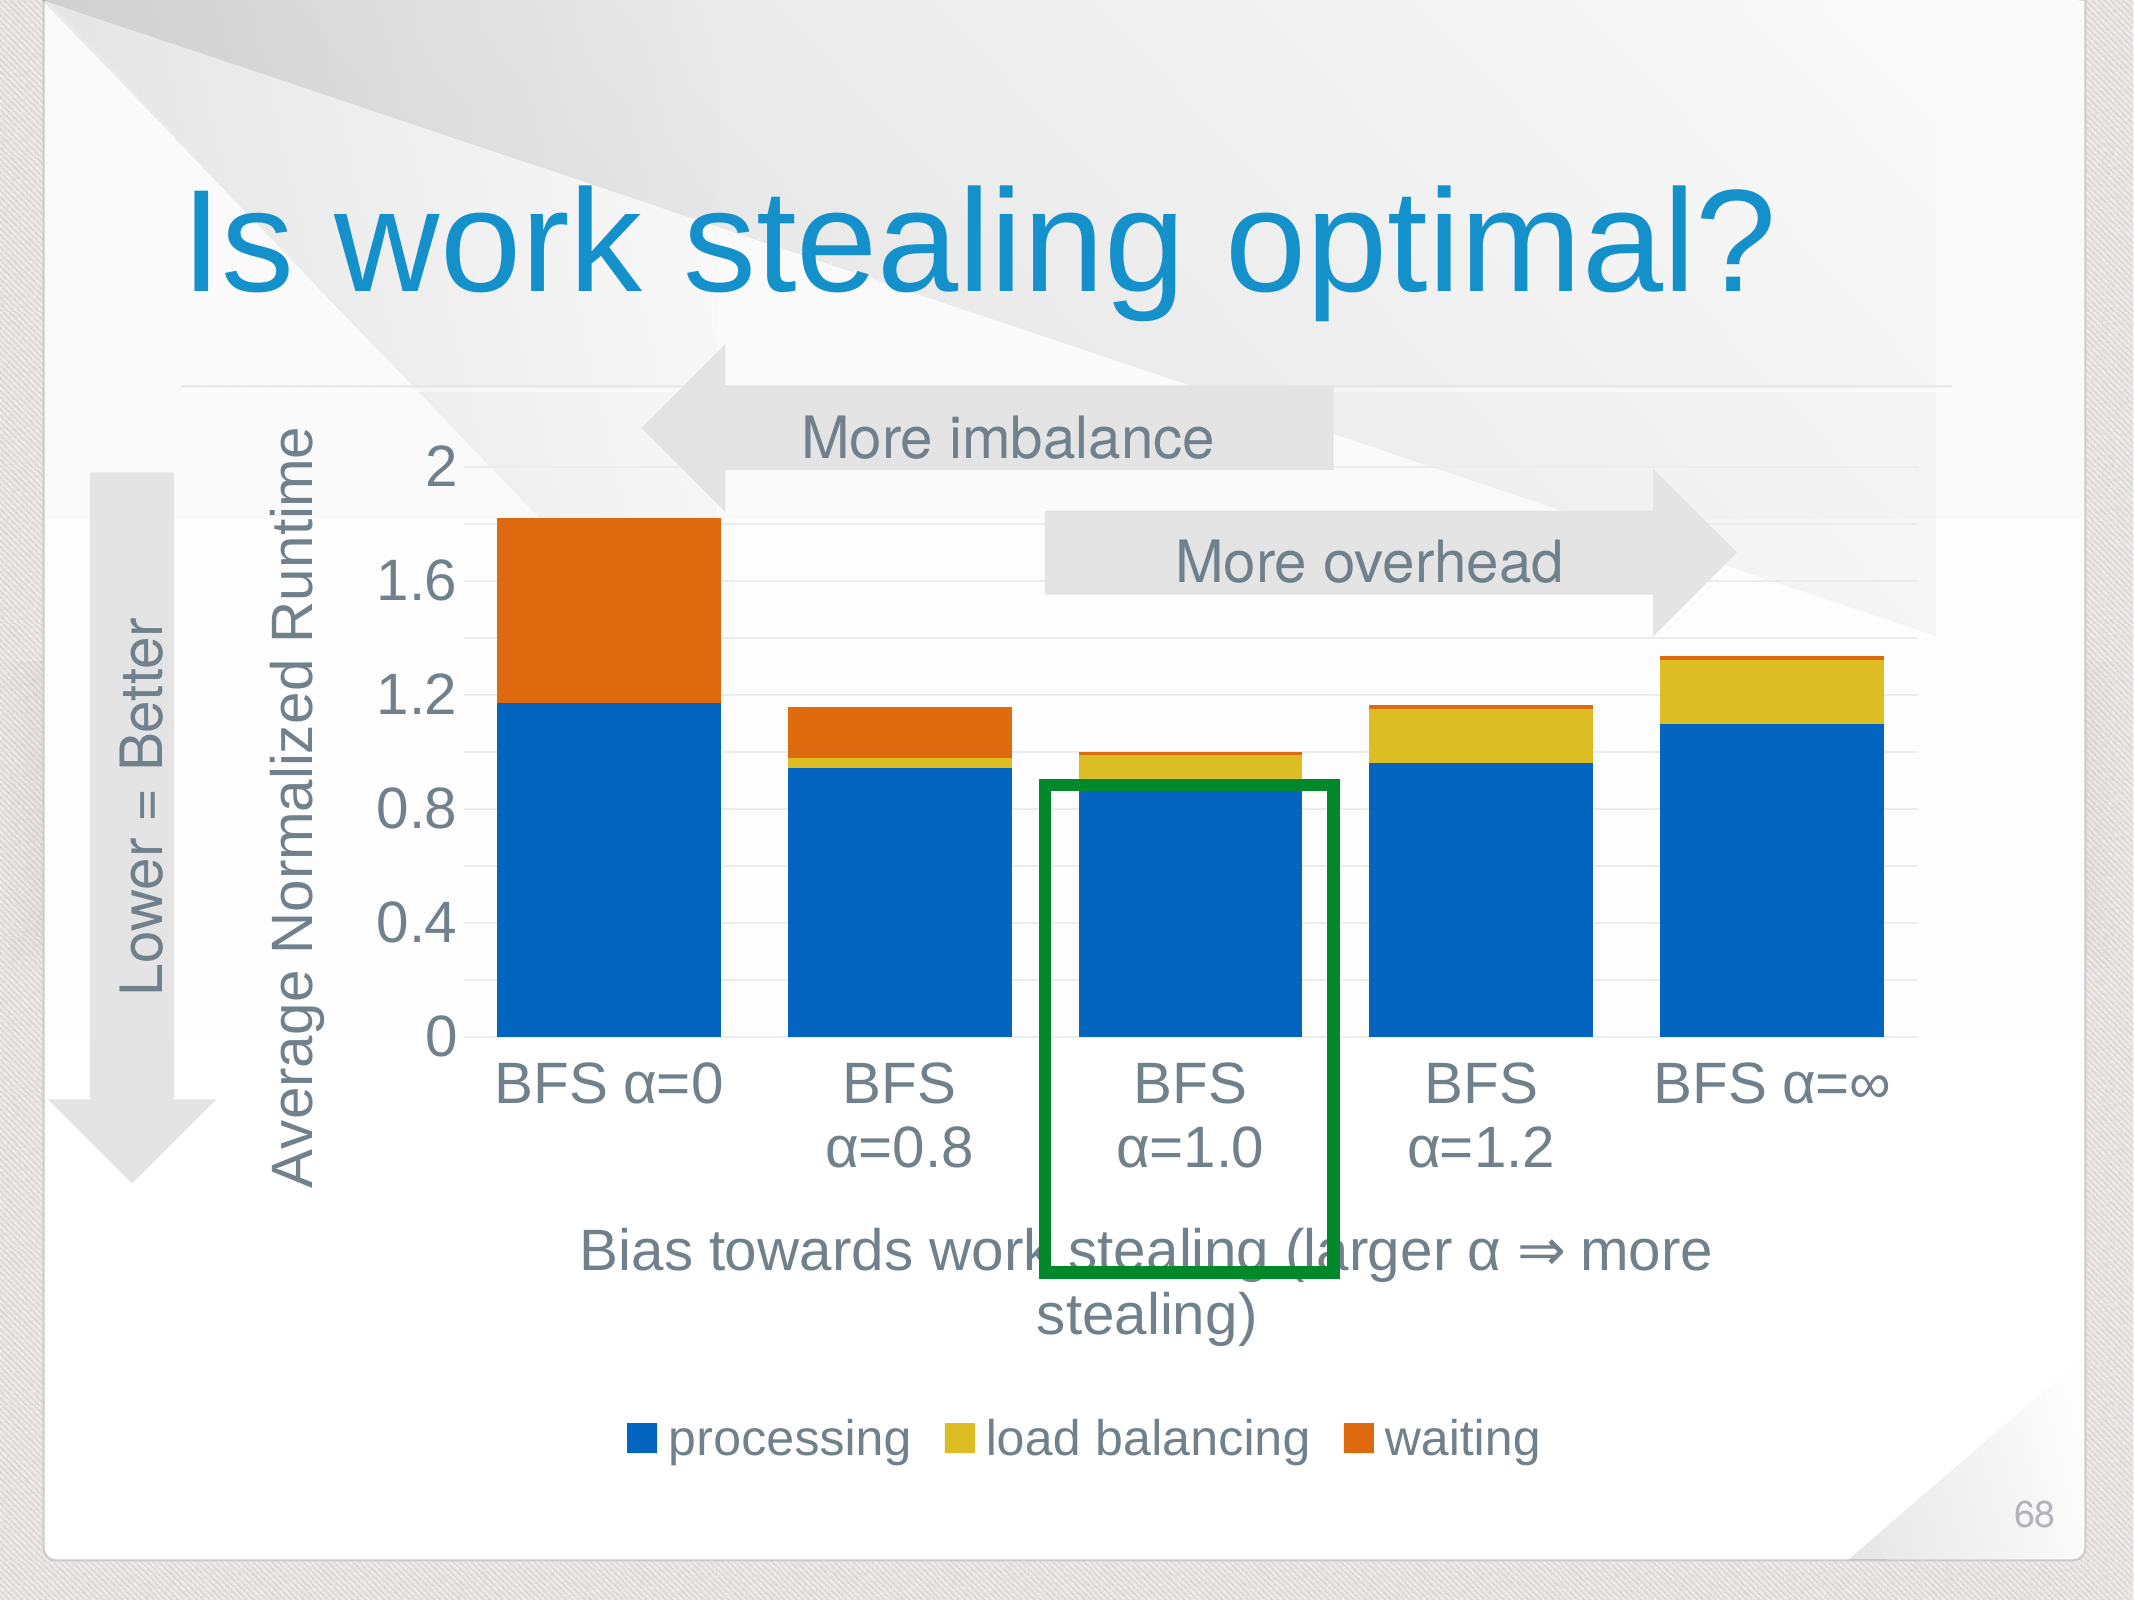

# Is work stealing optimal?
More imbalance

### Chart

| Category | processing | load balancing | waiting |
|---|---|---|---|
| BFS α=0 | 1.171346356 | 0.0 | 0.649912323 |
| BFS α=0.8 | 0.942187663 | 0.03537805 | 0.181663938 |
| BFS α=1.0 | 0.879580861 | 0.109708631 | 0.010710509 |
| BFS α=1.2 | 0.959688966 | 0.19162656 | 0.013357846 |
| BFS α=∞ | 1.097365472 | 0.224666076 | 0.014339017 |
More overhead
Lower = Better

68